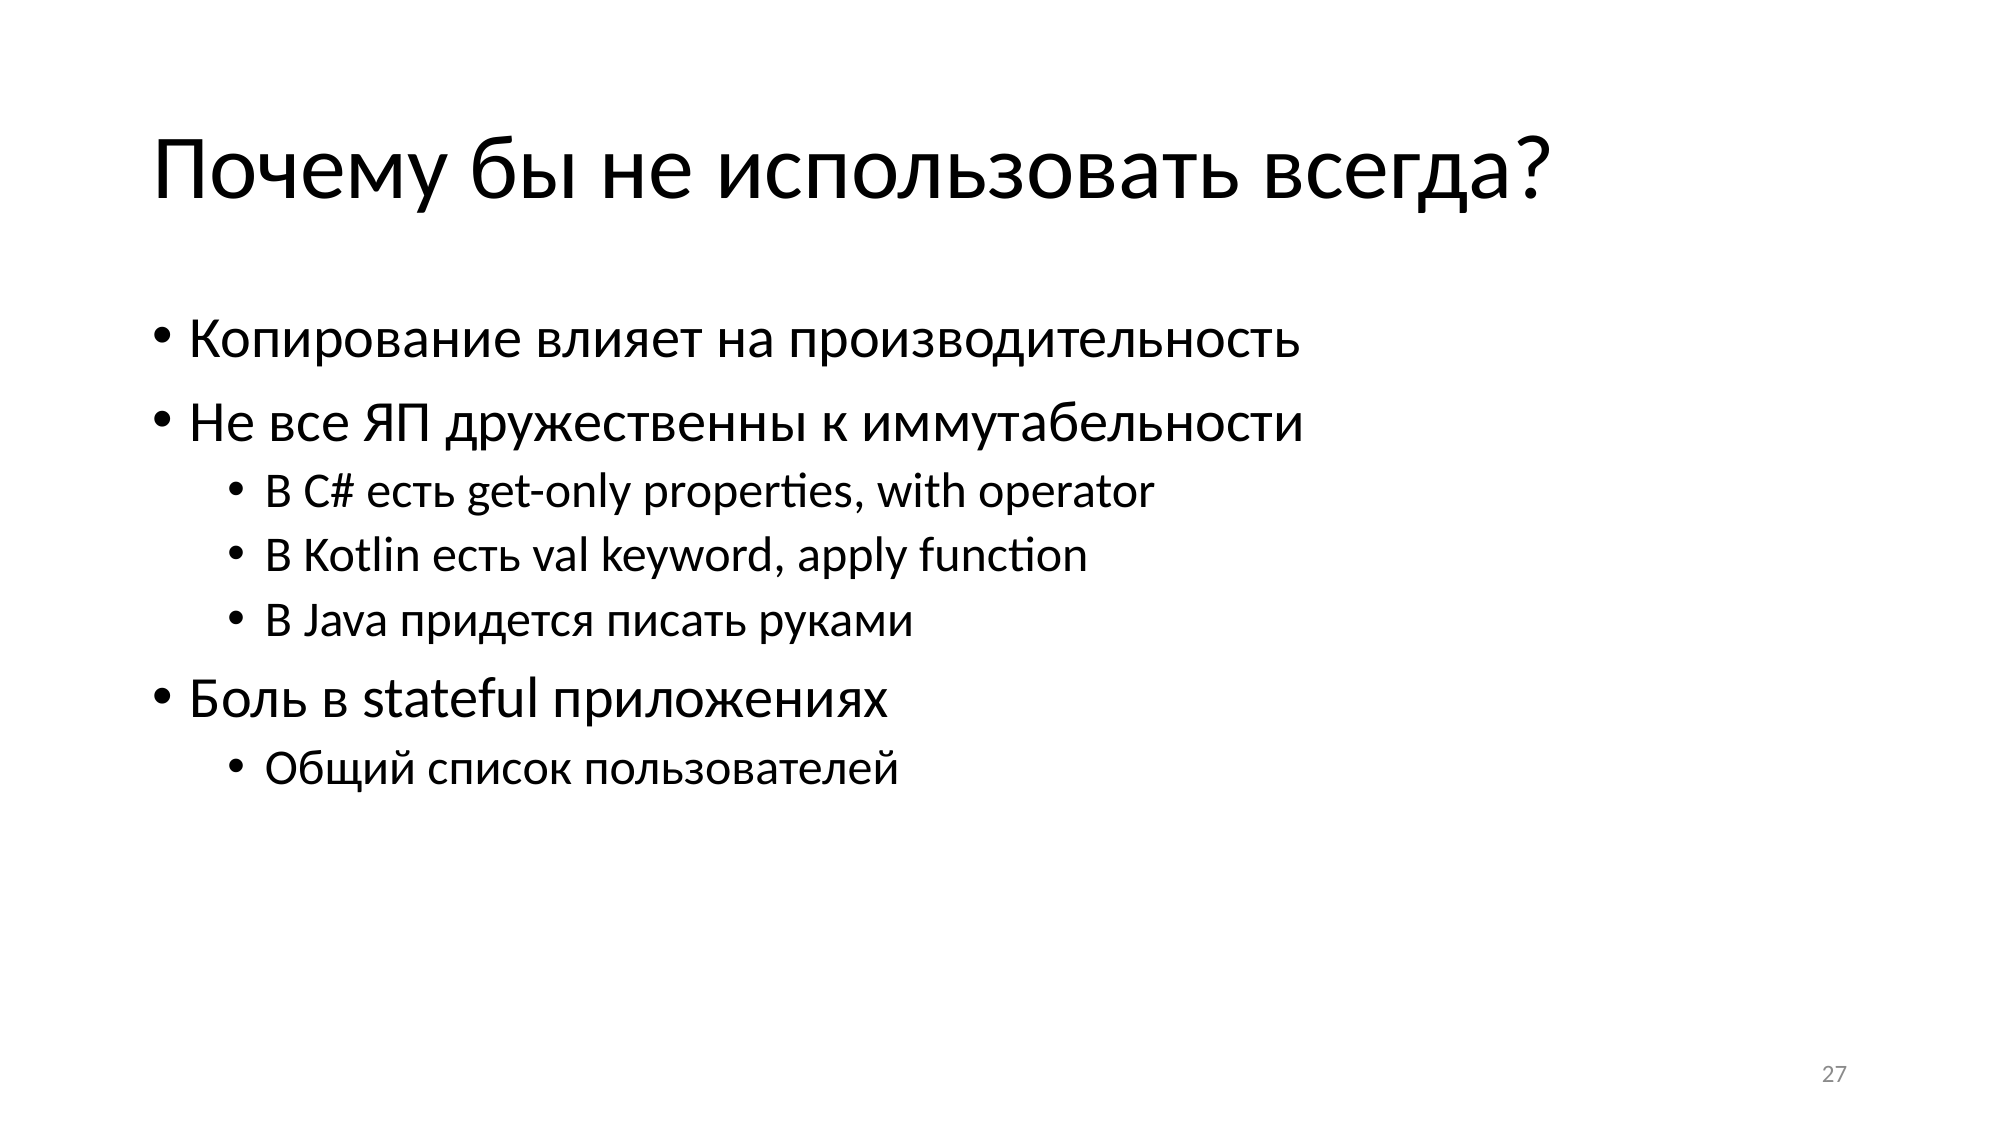

# Почему бы не использовать всегда?
Копирование влияет на производительность
Не все ЯП дружественны к иммутабельности
В C# есть get-only properties, with operator
В Kotlin есть val keyword, apply function
В Java придется писать руками
Боль в stateful приложениях
Общий список пользователей
27